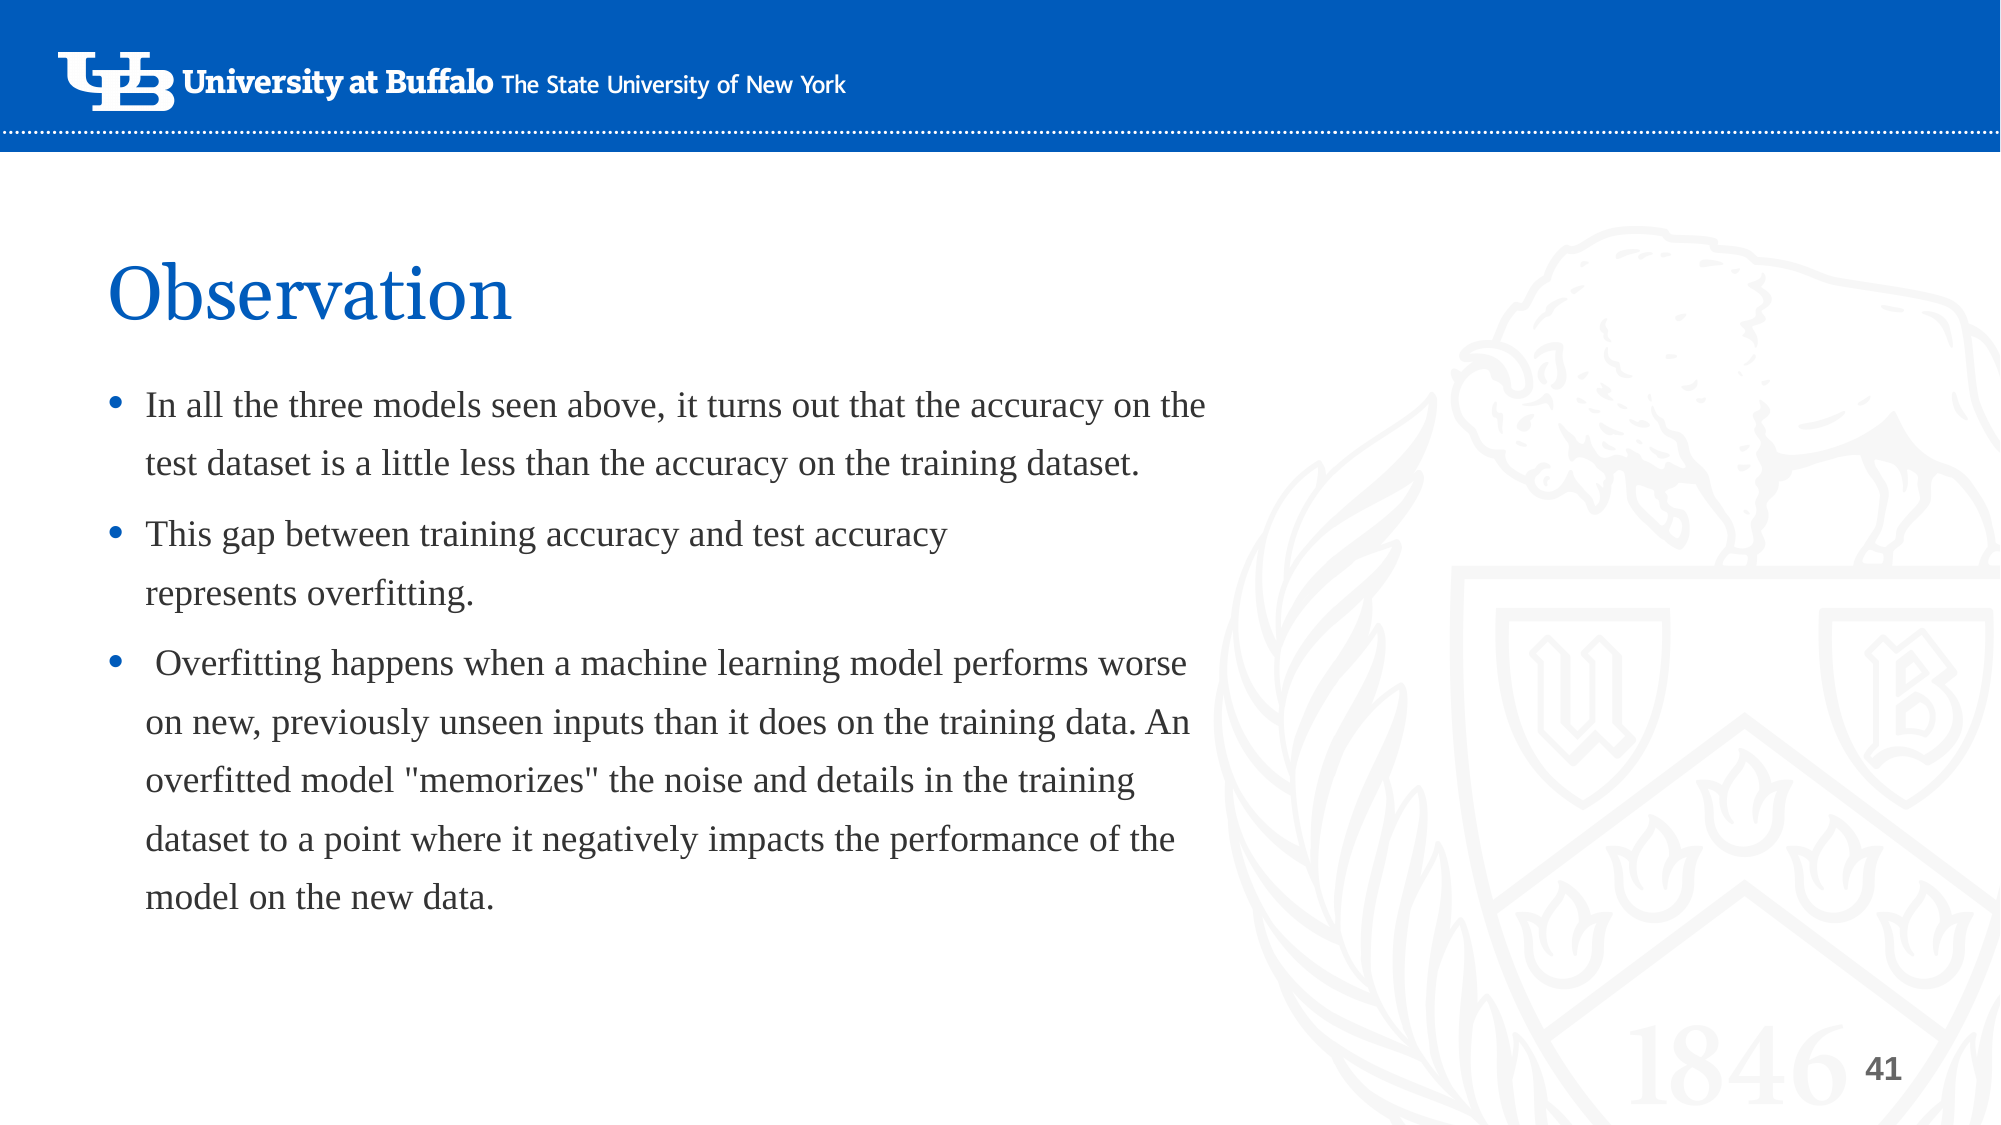

# Observation
In all the three models seen above, it turns out that the accuracy on the test dataset is a little less than the accuracy on the training dataset.
This gap between training accuracy and test accuracy represents overfitting.
 Overfitting happens when a machine learning model performs worse on new, previously unseen inputs than it does on the training data. An overfitted model "memorizes" the noise and details in the training dataset to a point where it negatively impacts the performance of the model on the new data.
41